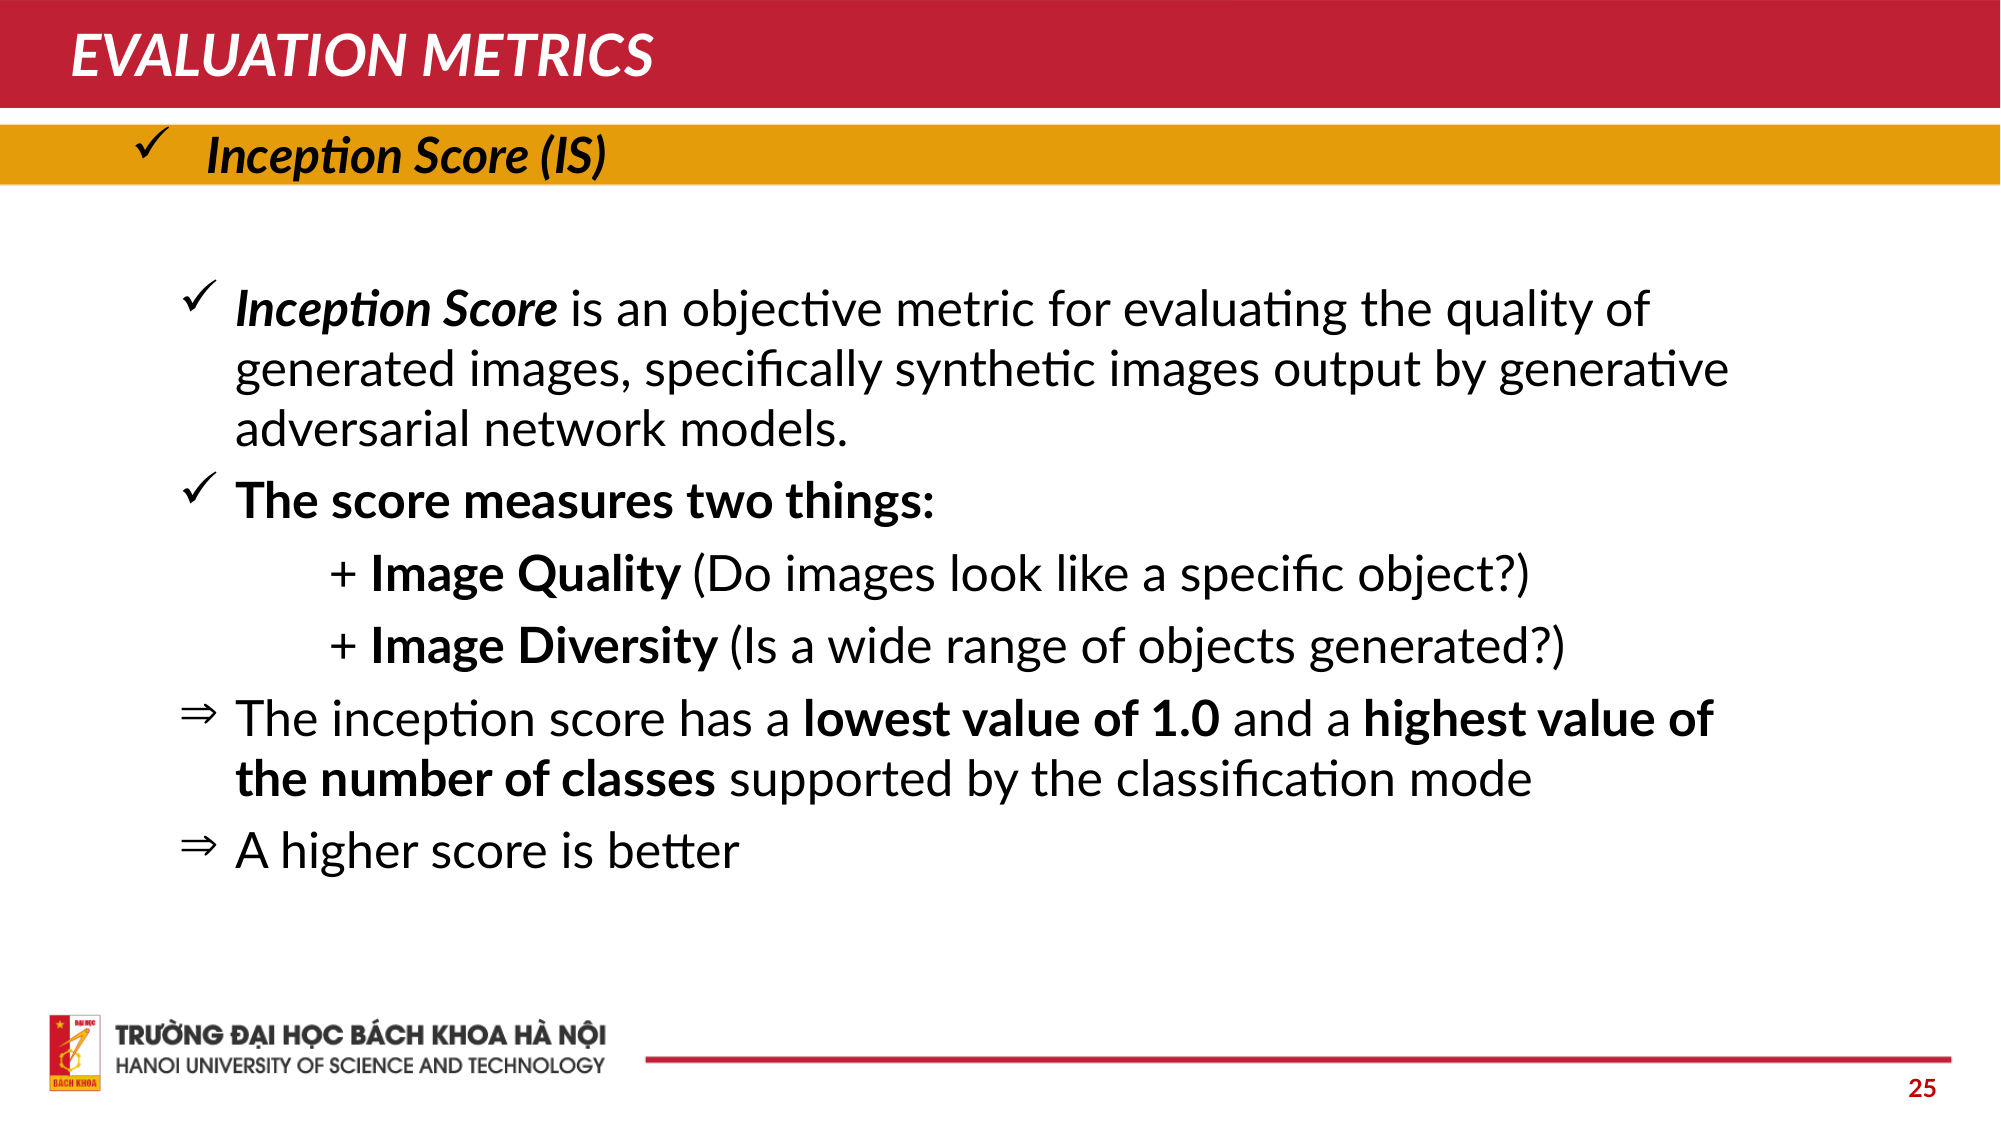

# EVALUATION METRICS
Inception Score (IS)
Inception Score is an objective metric for evaluating the quality of generated images, specifically synthetic images output by generative adversarial network models.
The score measures two things:
	+ Image Quality (Do images look like a specific object?)
	+ Image Diversity (Is a wide range of objects generated?)
The inception score has a lowest value of 1.0 and a highest value of the number of classes supported by the classification mode
A higher score is better
25